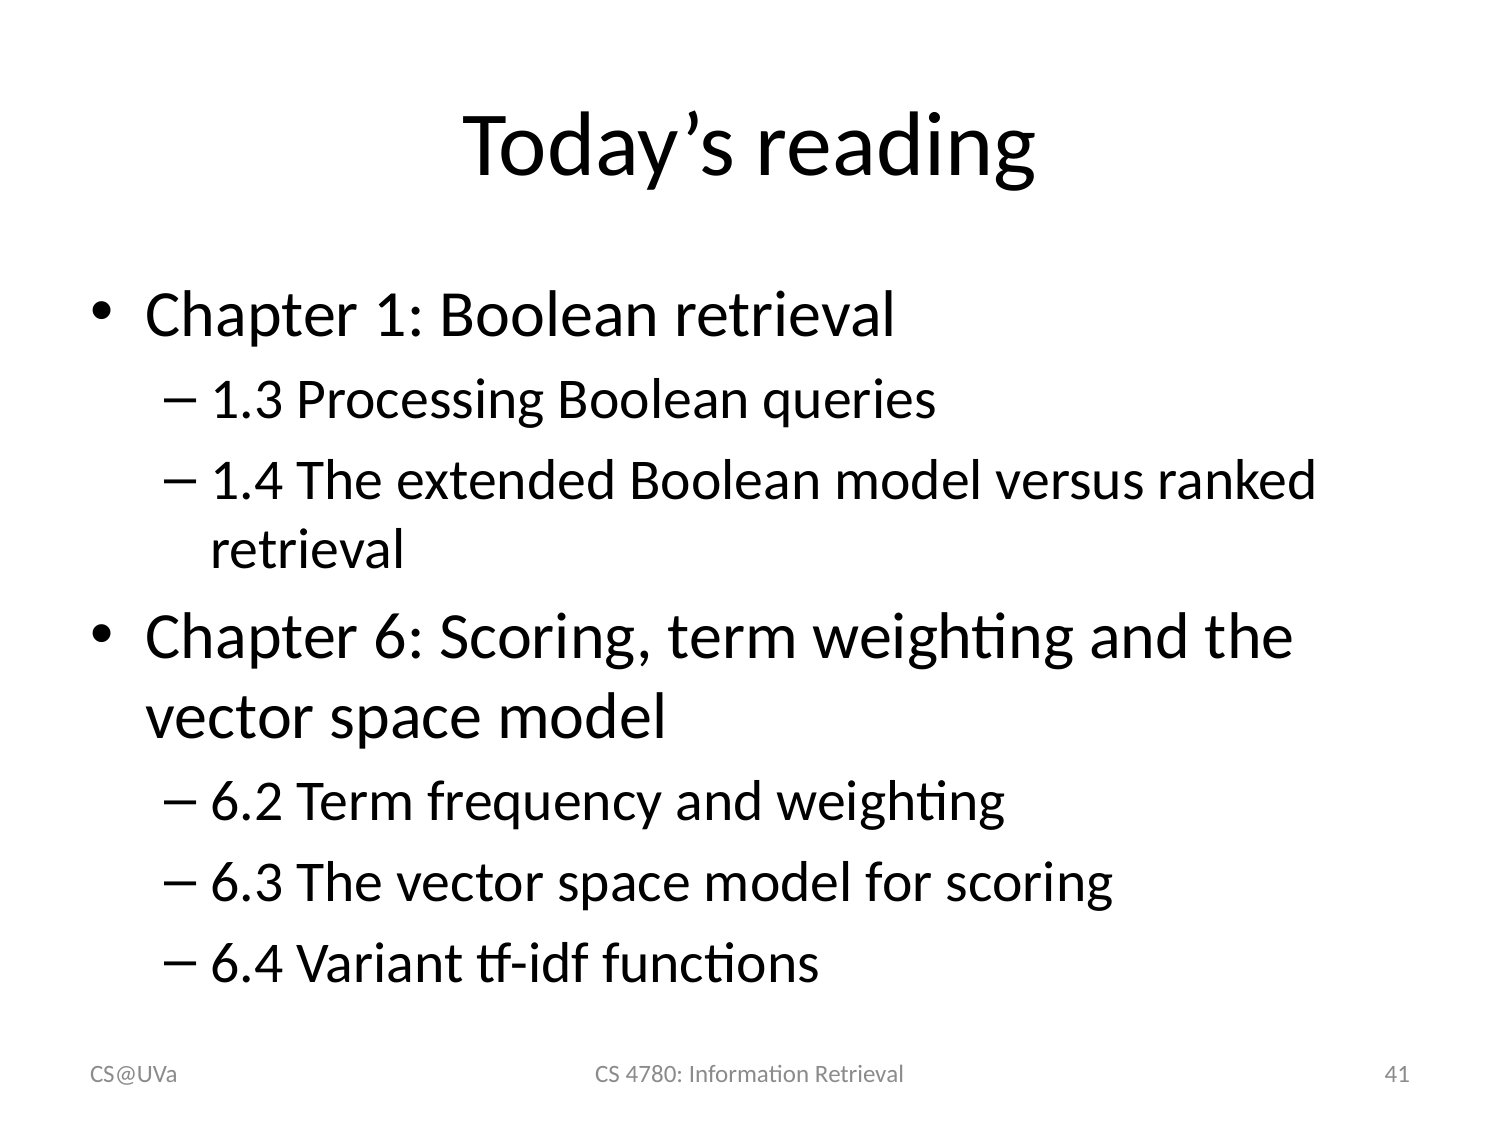

# Today’s reading
Chapter 1: Boolean retrieval
1.3 Processing Boolean queries
1.4 The extended Boolean model versus ranked retrieval
Chapter 6: Scoring, term weighting and the vector space model
6.2 Term frequency and weighting
6.3 The vector space model for scoring
6.4 Variant tf-idf functions
CS@UVa
CS 4780: Information Retrieval
41